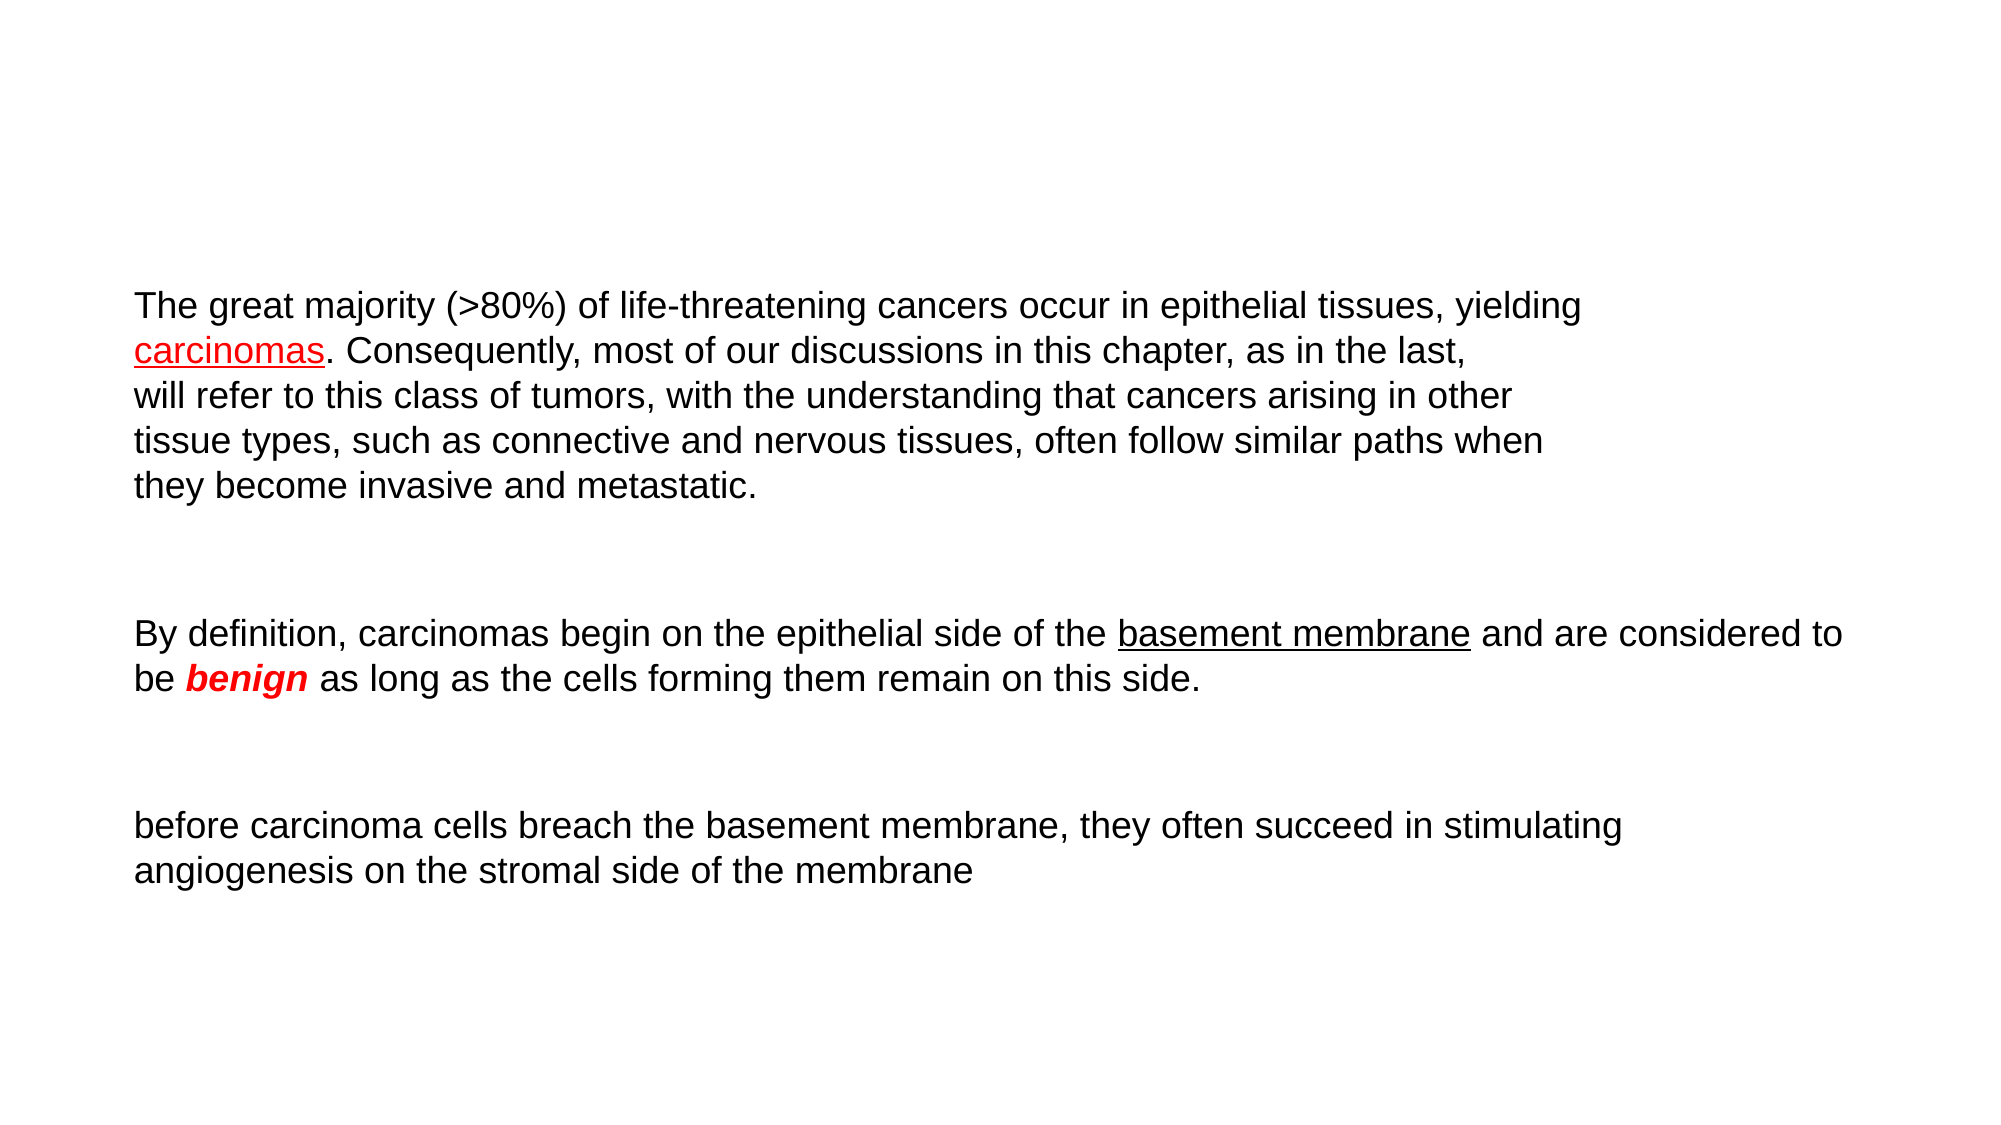

The great majority (>80%) of life-threatening cancers occur in epithelial tissues, yielding
carcinomas. Consequently, most of our discussions in this chapter, as in the last,
will refer to this class of tumors, with the understanding that cancers arising in other
tissue types, such as connective and nervous tissues, often follow similar paths when
they become invasive and metastatic.
By definition, carcinomas begin on the epithelial side of the basement membrane and are considered to be benign as long as the cells forming them remain on this side.
before carcinoma cells breach the basement membrane, they often succeed in stimulating angiogenesis on the stromal side of the membrane